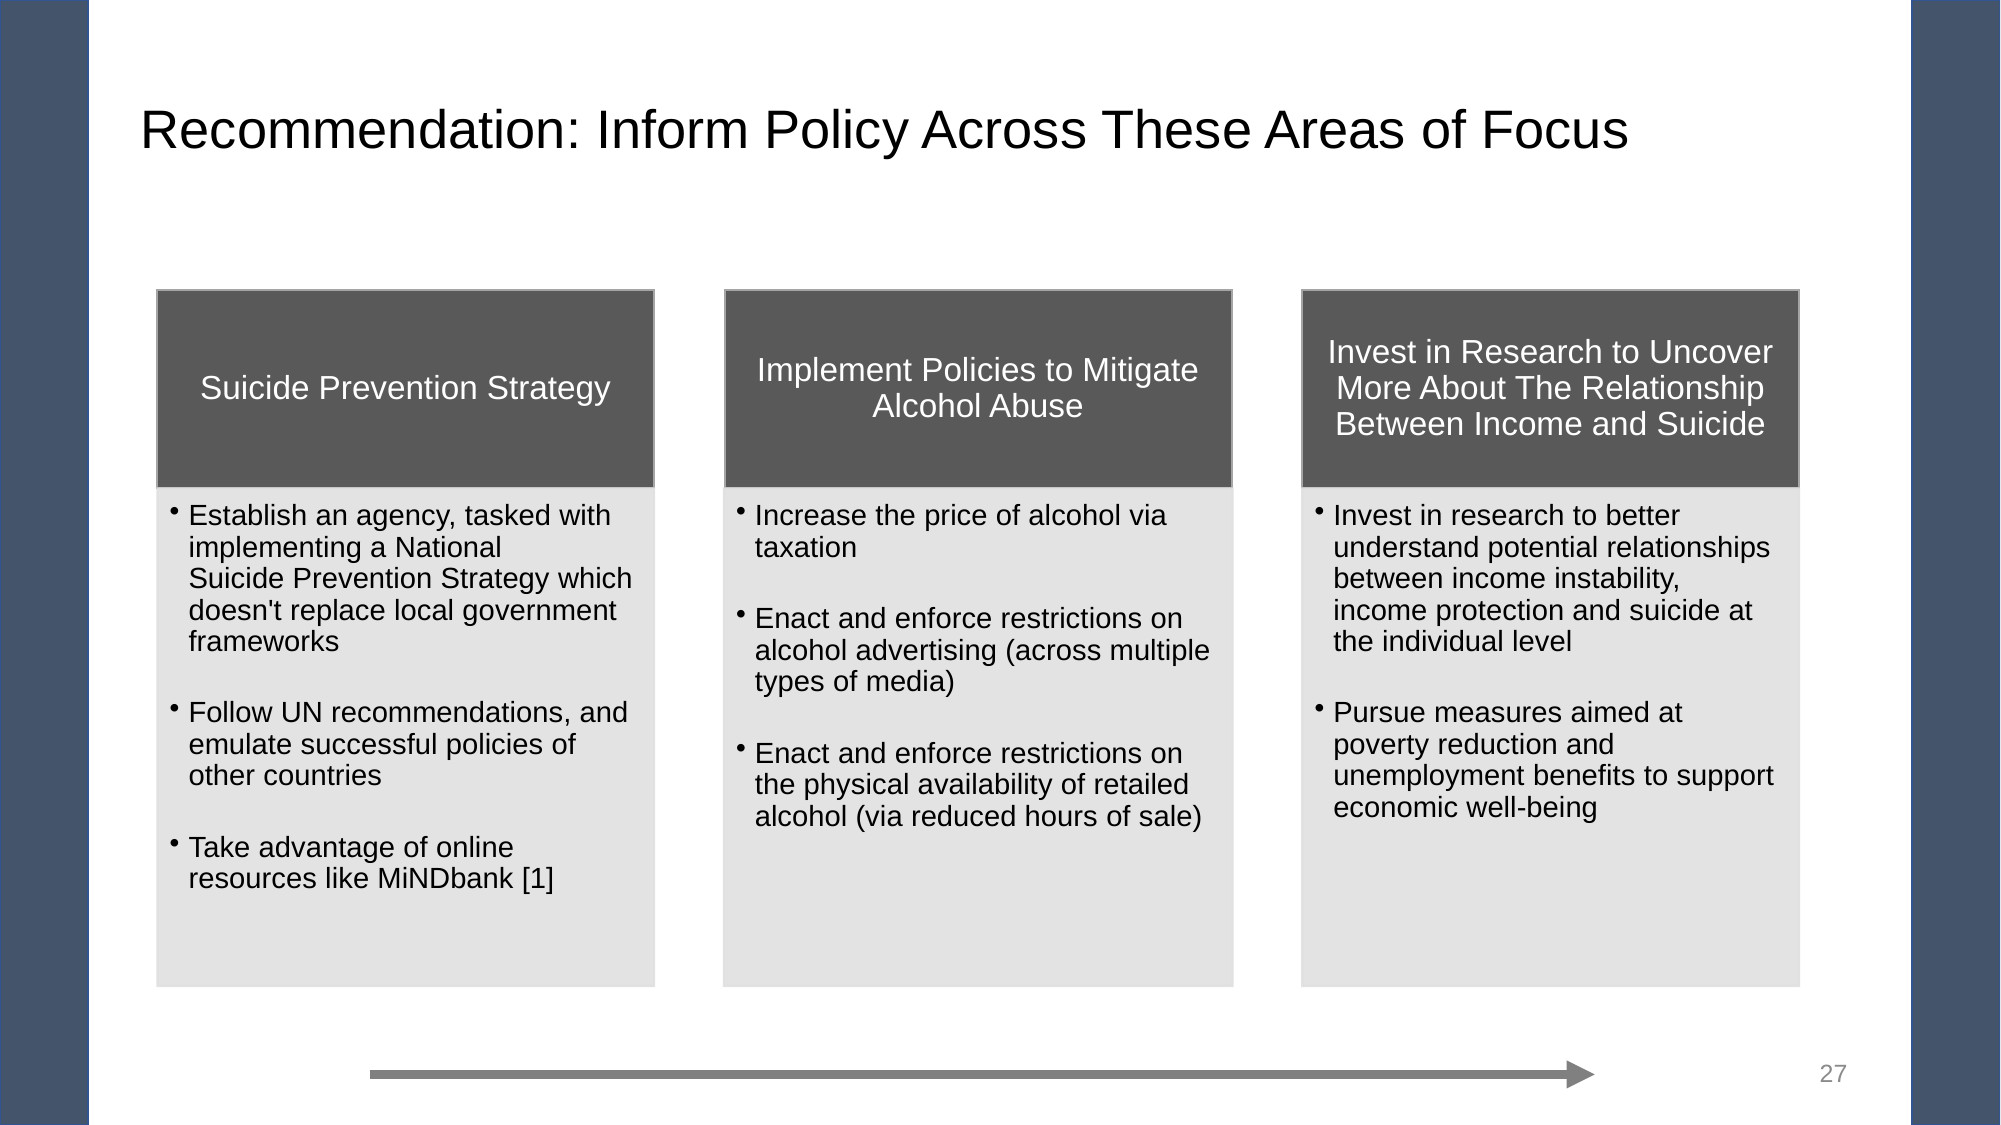

# Recommendation: Inform Policy Across These Areas of Focus
Suicide Prevention Strategy
Establish an agency, tasked with implementing a National Suicide Prevention Strategy which doesn't replace local government frameworks

Follow UN recommendations, and emulate successful policies of other countries

Take advantage of online resources like MiNDbank [1]
Implement Policies to Mitigate Alcohol Abuse
Increase the price of alcohol via taxation

Enact and enforce restrictions on alcohol advertising (across multiple types of media)

Enact and enforce restrictions on the physical availability of retailed alcohol (via reduced hours of sale)
Invest in Research to Uncover More About The Relationship Between Income and Suicide
Invest in research to better understand potential relationships between income instability, income protection and suicide at the individual level

Pursue measures aimed at poverty reduction and unemployment benefits to support economic well-being

27